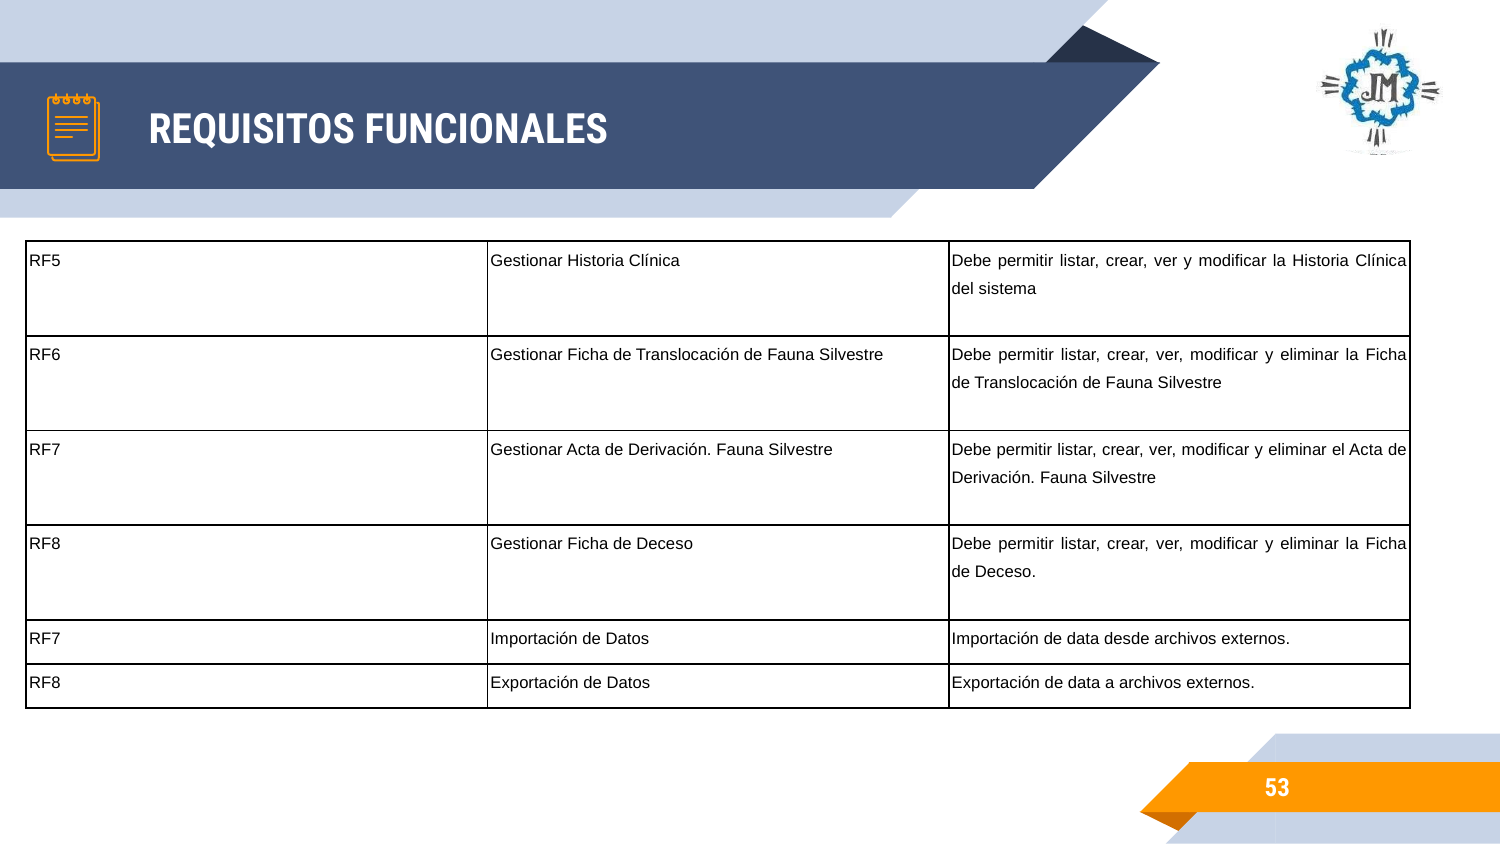

# REQUISITOS FUNCIONALES
| RF5 | Gestionar Historia Clínica | Debe permitir listar, crear, ver y modificar la Historia Clínica del sistema |
| --- | --- | --- |
| RF6 | Gestionar Ficha de Translocación de Fauna Silvestre | Debe permitir listar, crear, ver, modificar y eliminar la Ficha de Translocación de Fauna Silvestre |
| RF7 | Gestionar Acta de Derivación. Fauna Silvestre | Debe permitir listar, crear, ver, modificar y eliminar el Acta de Derivación. Fauna Silvestre |
| RF8 | Gestionar Ficha de Deceso | Debe permitir listar, crear, ver, modificar y eliminar la Ficha de Deceso. |
| RF7 | Importación de Datos | Importación de data desde archivos externos. |
| RF8 | Exportación de Datos | Exportación de data a archivos externos. |
53